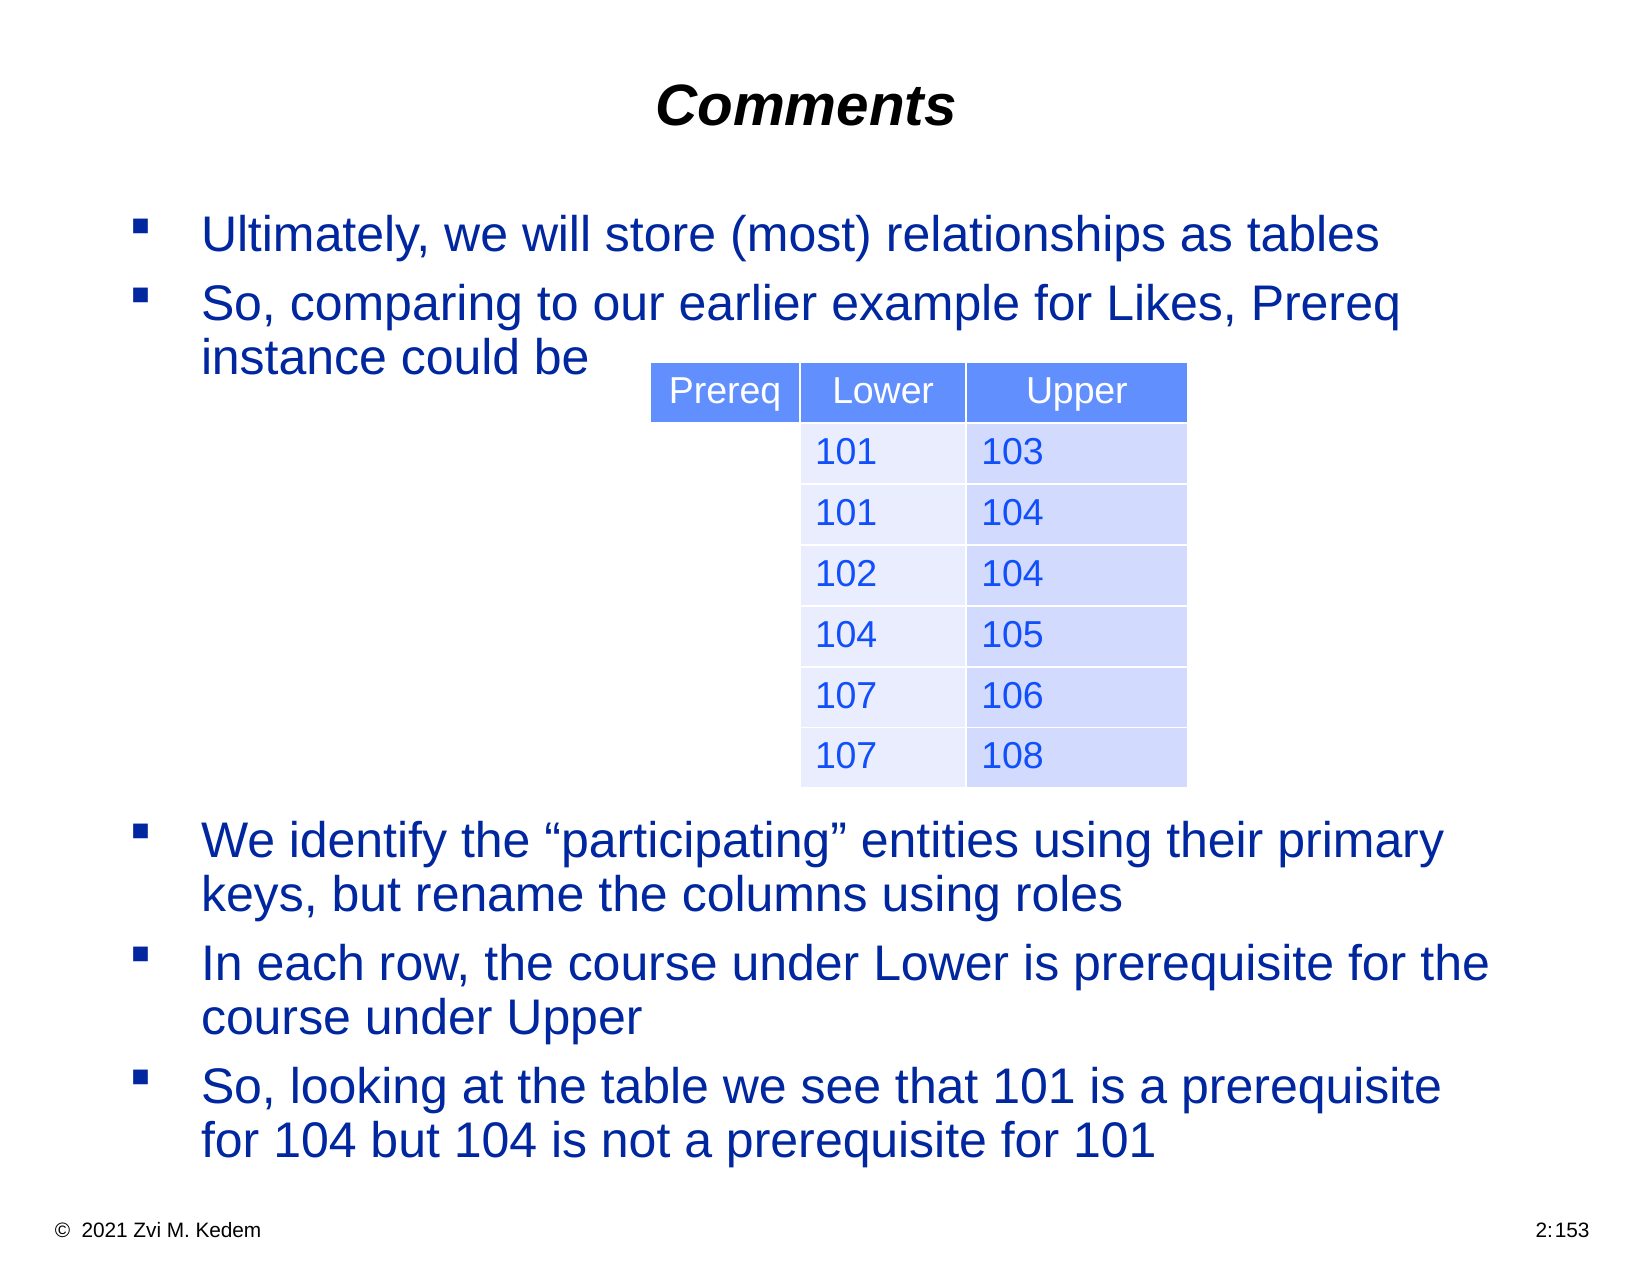

# Comments
Ultimately, we will store (most) relationships as tables
So, comparing to our earlier example for Likes, Prereq instance could be

We identify the “participating” entities using their primary keys, but rename the columns using roles
In each row, the course under Lower is prerequisite for the course under Upper
So, looking at the table we see that 101 is a prerequisite for 104 but 104 is not a prerequisite for 101
| Prereq | Lower | Upper |
| --- | --- | --- |
|  | 101 | 103 |
|  | 101 | 104 |
|  | 102 | 104 |
|  | 104 | 105 |
|  | 107 | 106 |
|  | 107 | 108 |